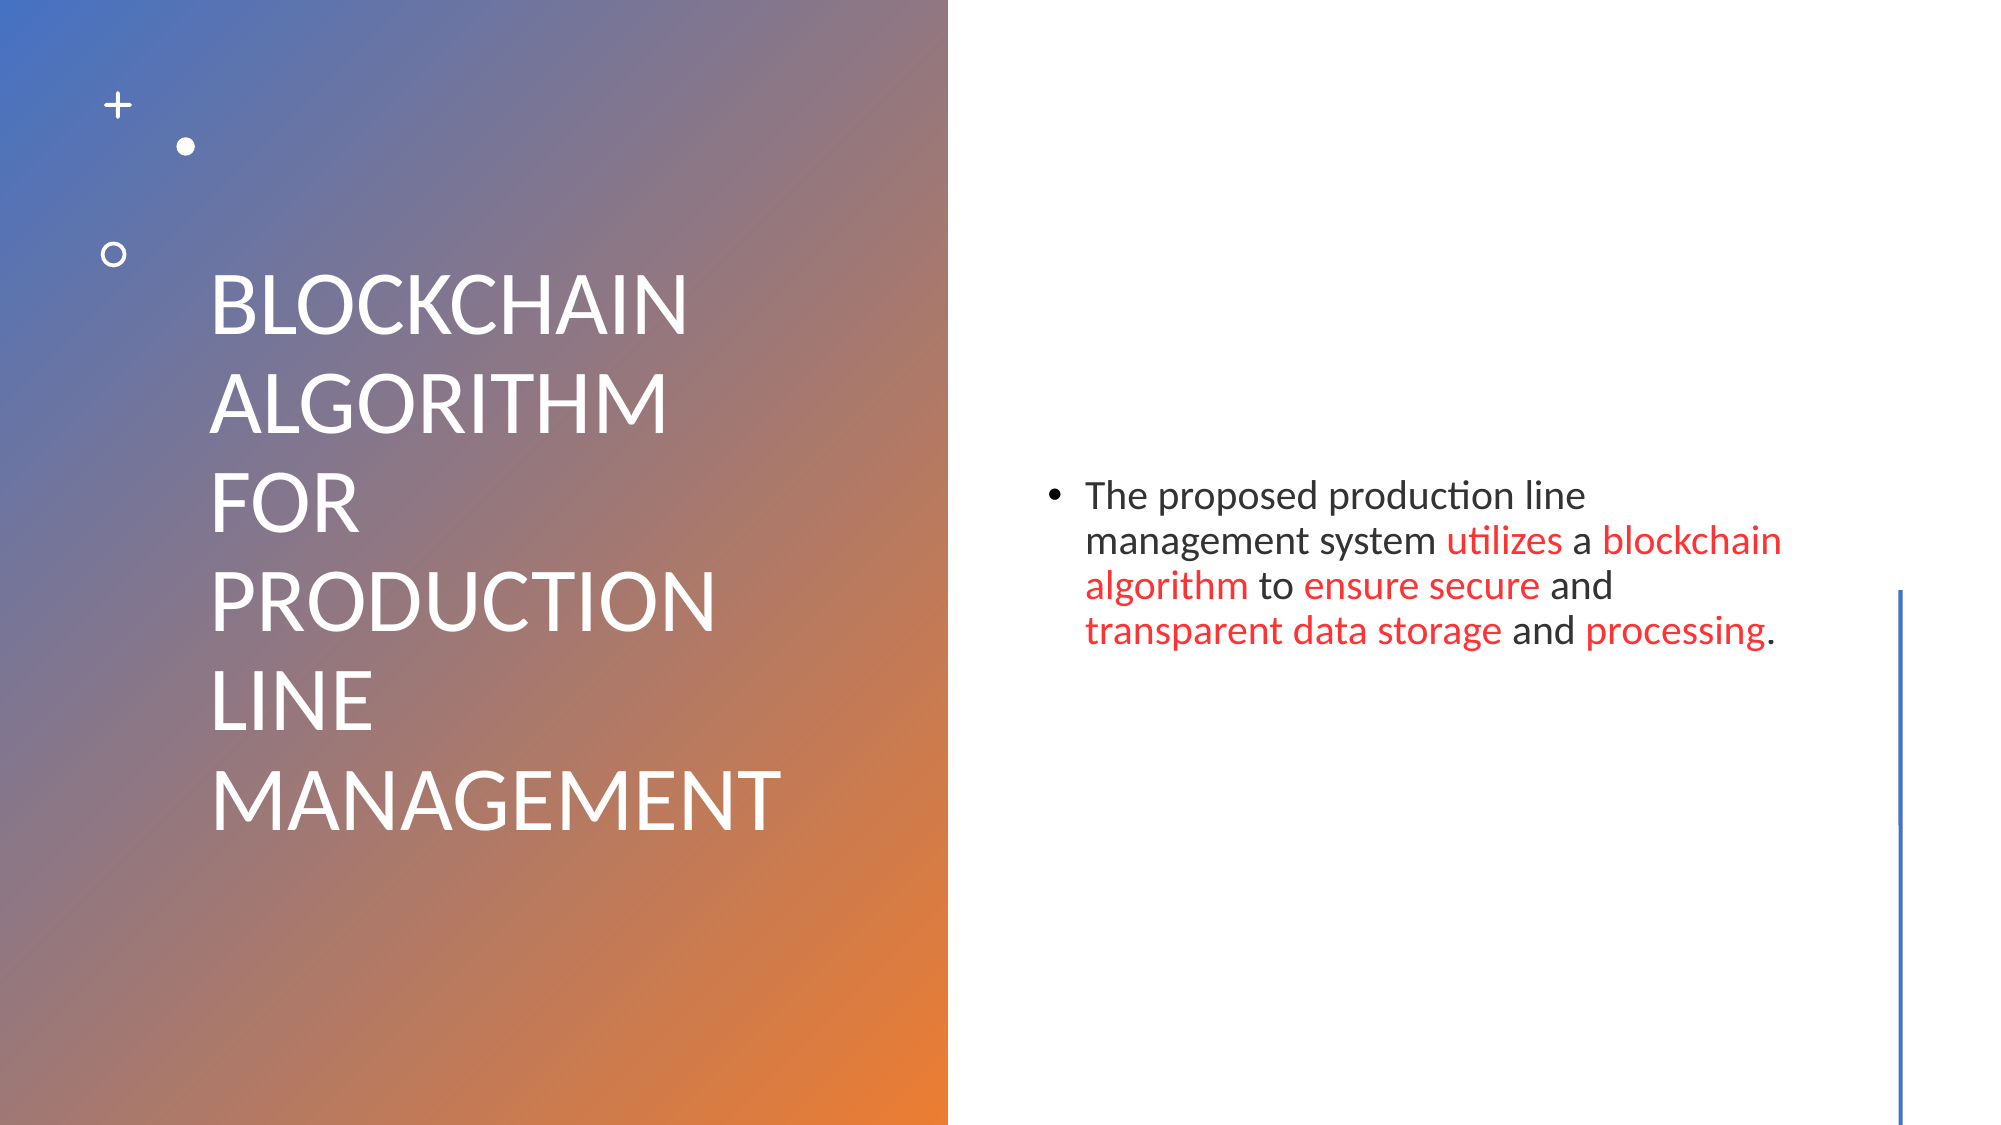

# BLOCKCHAIN ALGORITHM FOR PRODUCTION LINE MANAGEMENT
The proposed production line management system utilizes a blockchain algorithm to ensure secure and transparent data storage and processing.